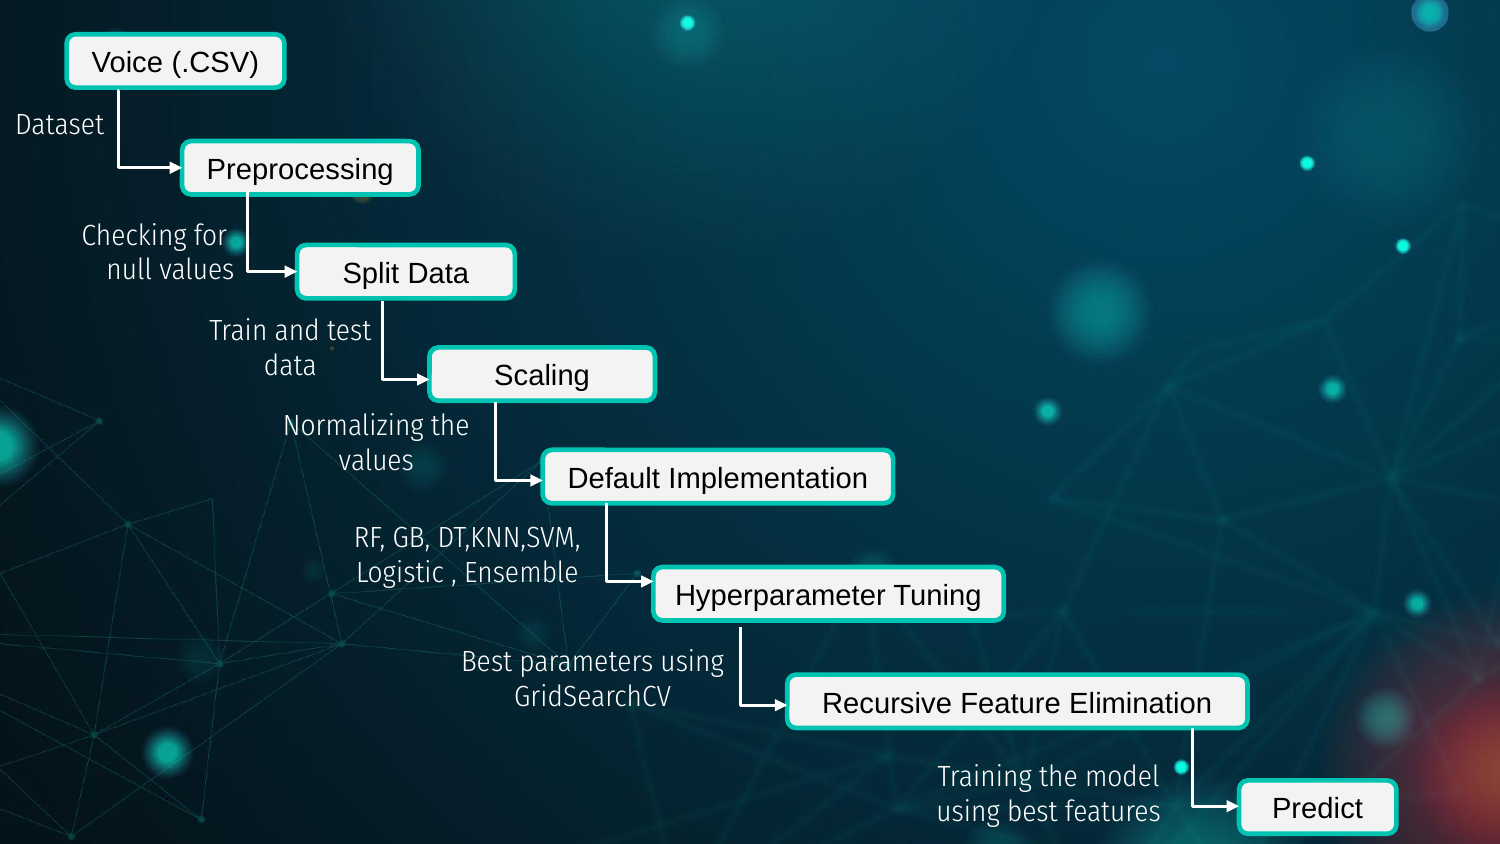

Voice (.CSV)
Dataset

Preprocessing
Checking for
null values
Split Data
Train and test data
Scaling
Normalizing the values
Default Implementation
RF, GB, DT,KNN,SVM,
Logistic , Ensemble
Hyperparameter Tuning
Best parameters using GridSearchCV
Recursive Feature Elimination
Training the model using best features
Predict